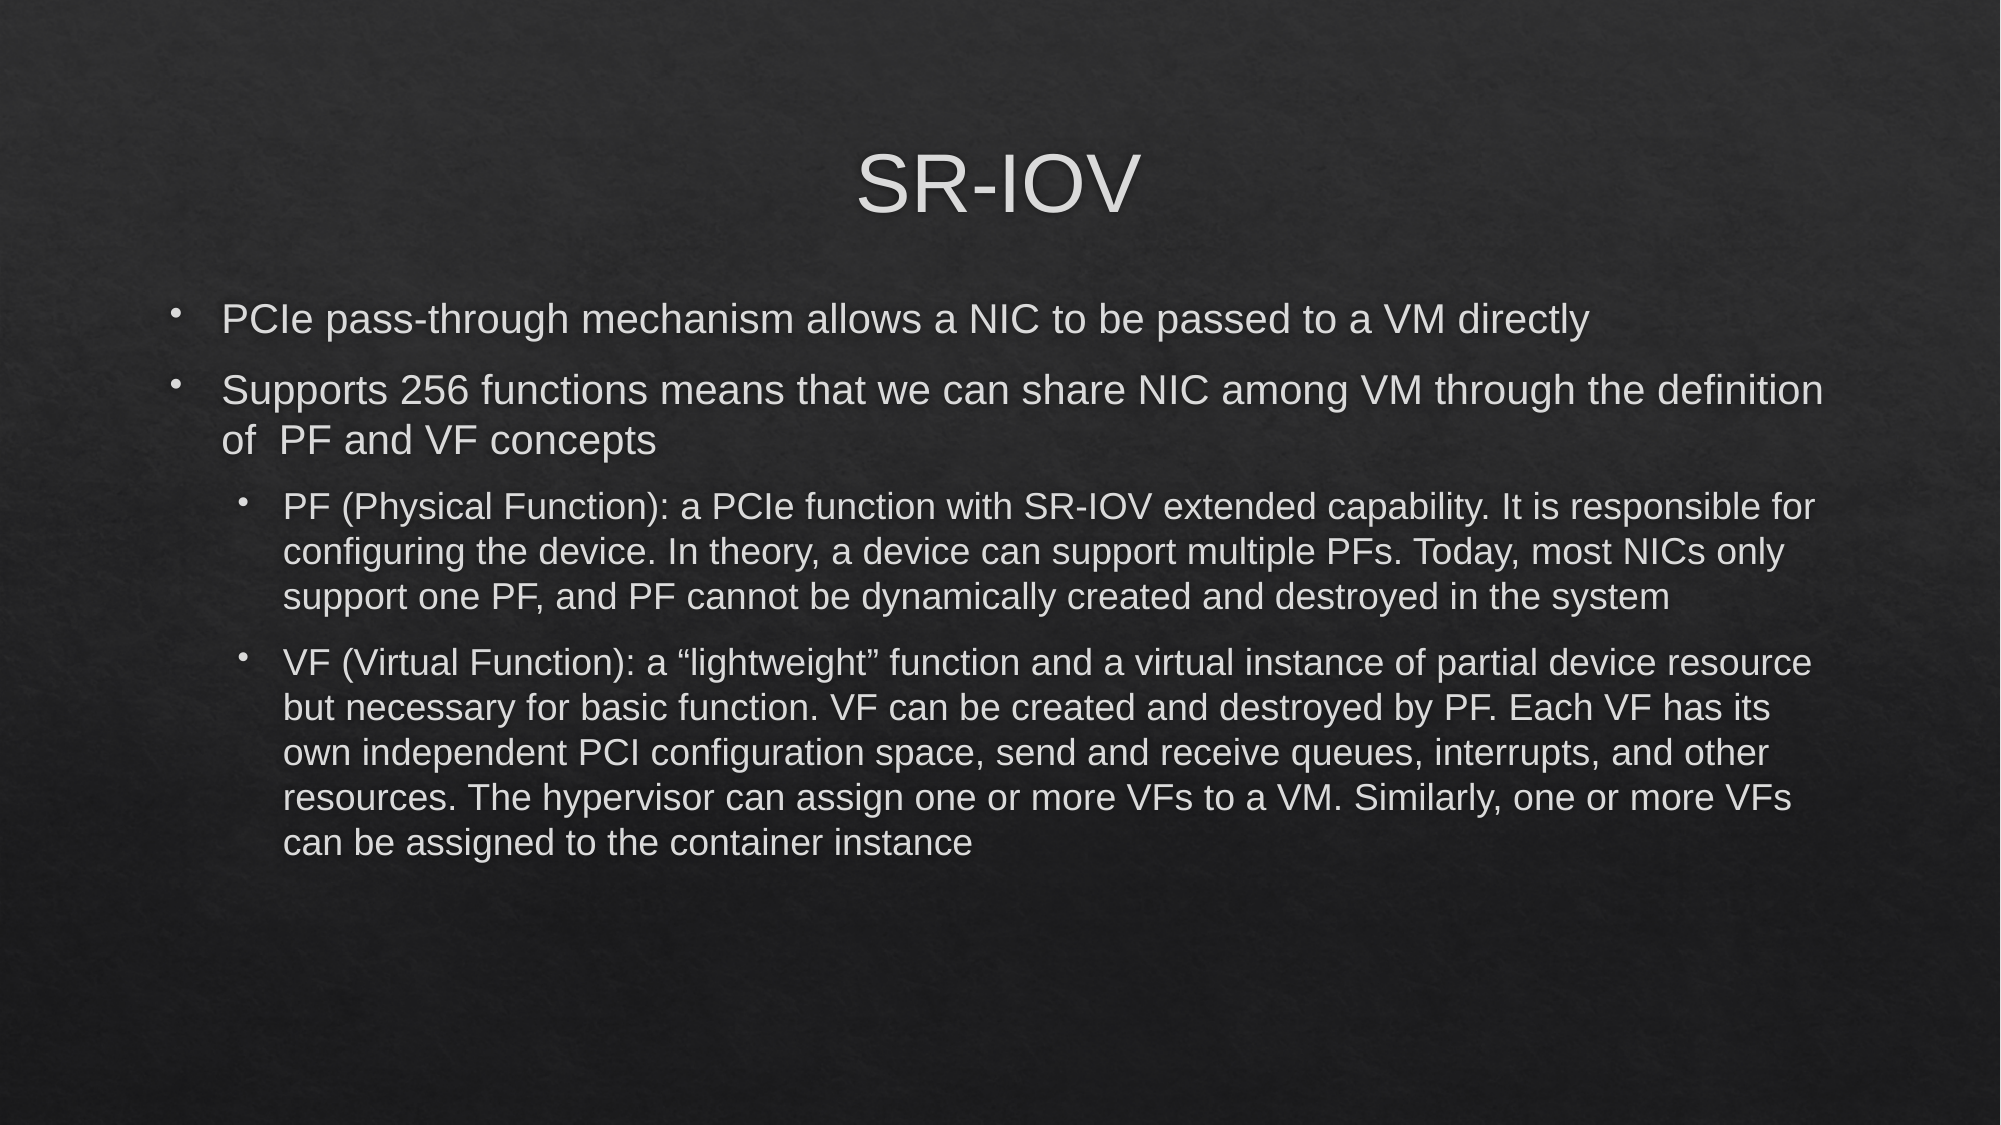

# SR-IOV
PCIe pass-through mechanism allows a NIC to be passed to a VM directly
Supports 256 functions means that we can share NIC among VM through the definition of  PF and VF concepts
PF (Physical Function): a PCIe function with SR-IOV extended capability. It is responsible for configuring the device. In theory, a device can support multiple PFs. Today, most NICs only support one PF, and PF cannot be dynamically created and destroyed in the system
VF (Virtual Function): a “lightweight” function and a virtual instance of partial device resource but necessary for basic function. VF can be created and destroyed by PF. Each VF has its own independent PCI configuration space, send and receive queues, interrupts, and other resources. The hypervisor can assign one or more VFs to a VM. Similarly, one or more VFs can be assigned to the container instance